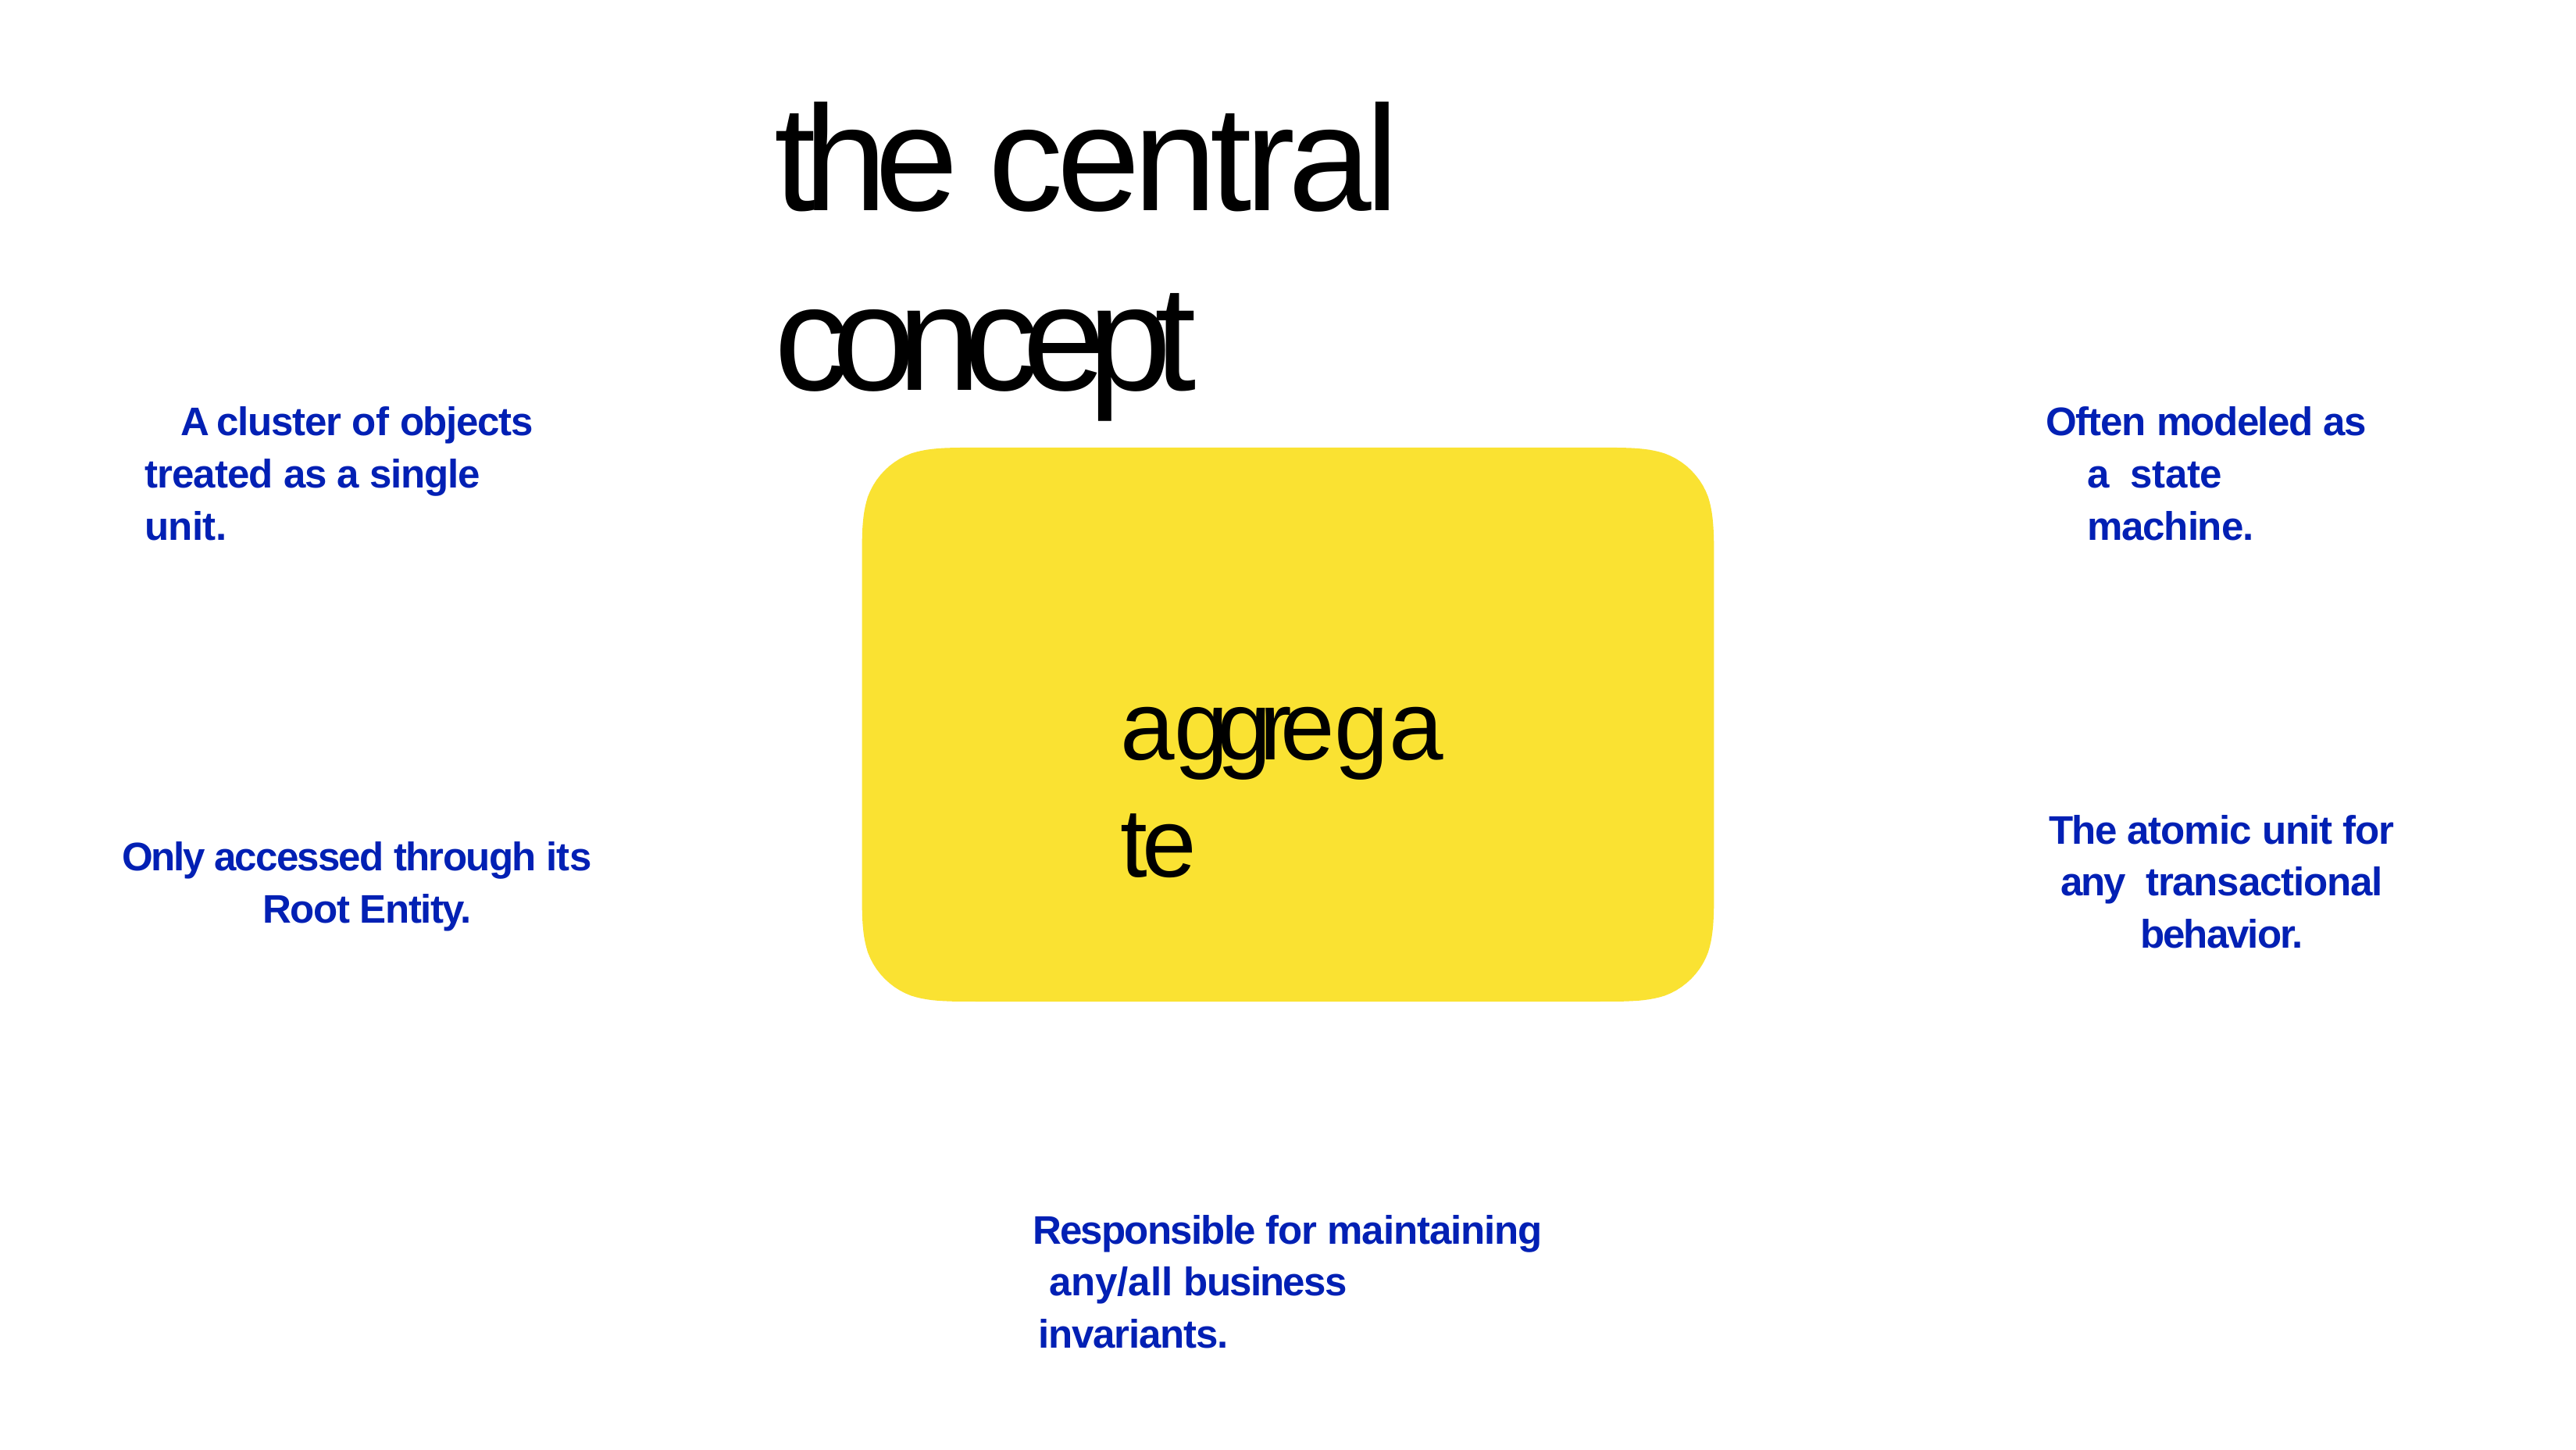

# the central concept
A cluster of objects  treated as a single unit.
Often modeled as a  state machine.

aggregate
The atomic unit for any  transactional
behavior.
Only accessed through its  Root Entity.
Responsible for maintaining  any/all business invariants.